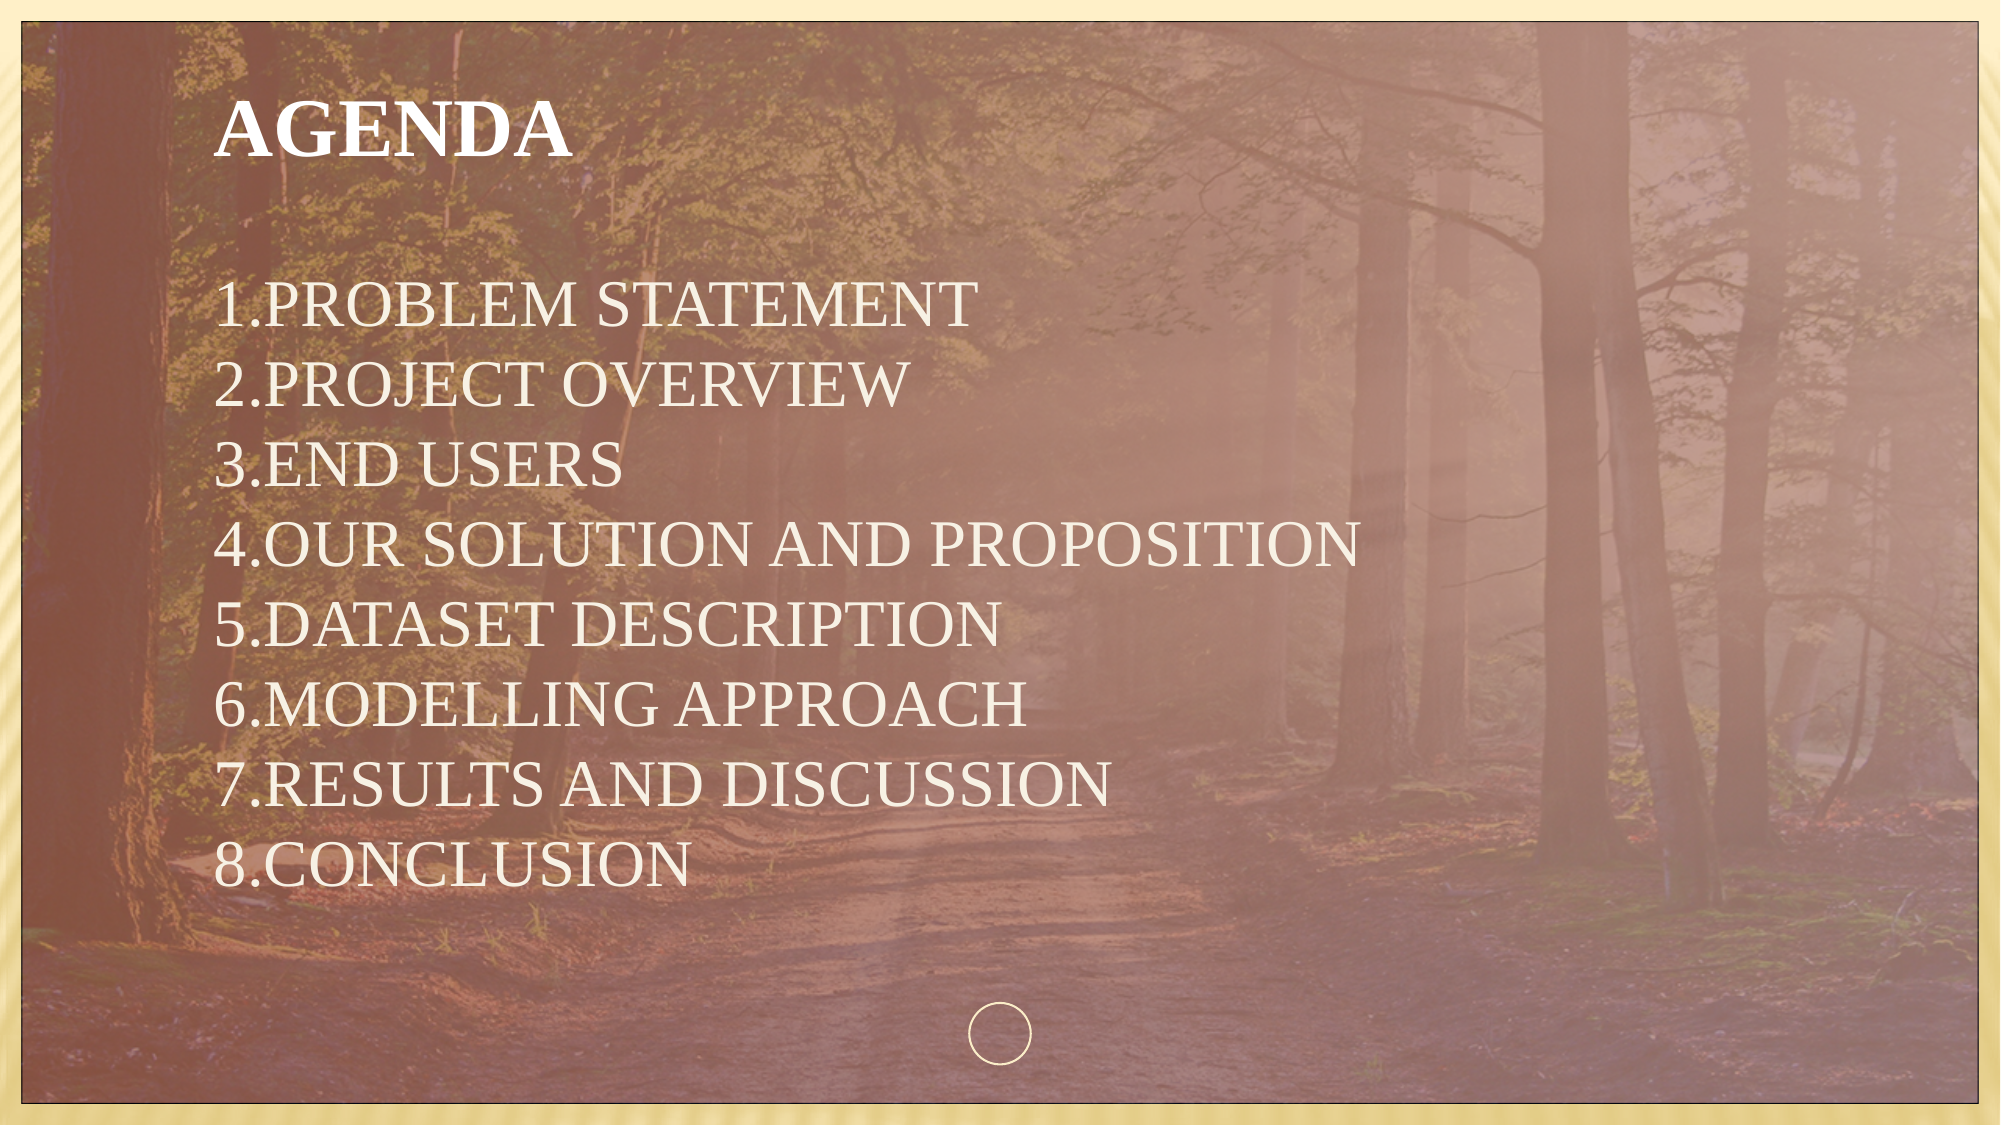

AGENDA

1.PROBLEM STATEMENT
2.PROJECT OVERVIEW
3.END USERS
4.OUR SOLUTION AND PROPOSITION
5.DATASET DESCRIPTION
6.MODELLING APPROACH
7.RESULTS AND DISCUSSION
8.CONCLUSION